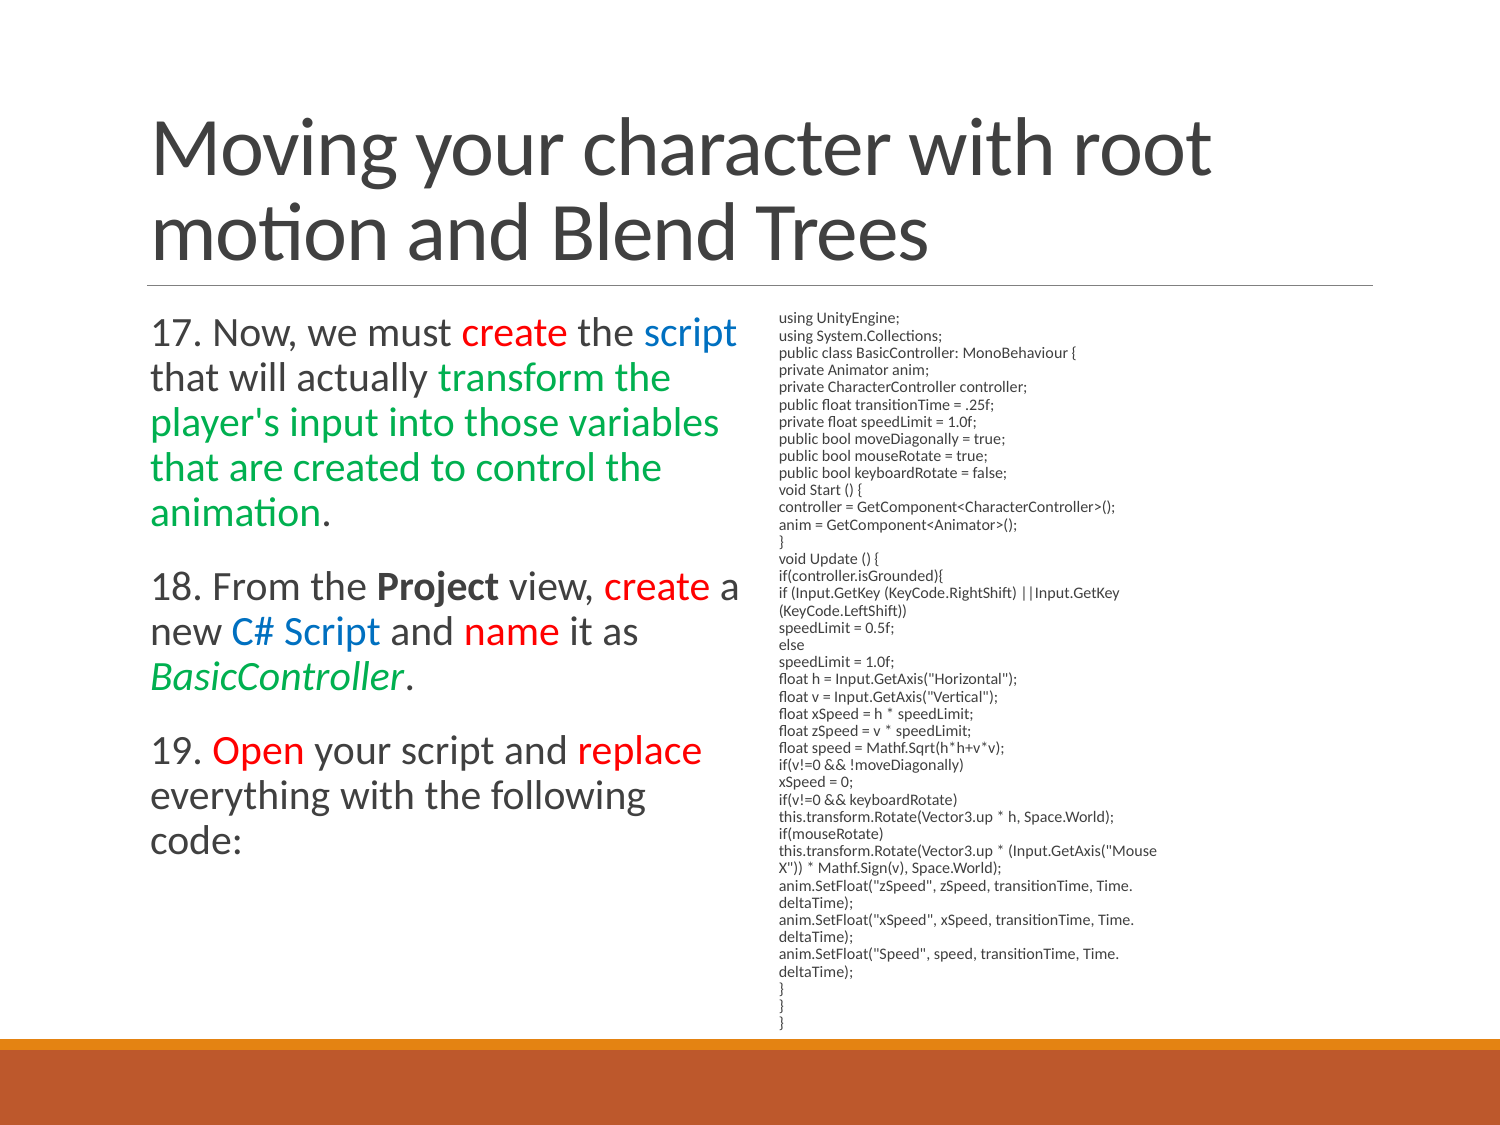

# Moving your character with root motion and Blend Trees
17. Now, we must create the script that will actually transform the player's input into those variables that are created to control the animation.
18. From the Project view, create a new C# Script and name it as BasicController.
19. Open your script and replace everything with the following code:
using UnityEngine;
using System.Collections;
public class BasicController: MonoBehaviour {
private Animator anim;
private CharacterController controller;
public float transitionTime = .25f;
private float speedLimit = 1.0f;
public bool moveDiagonally = true;
public bool mouseRotate = true;
public bool keyboardRotate = false;
void Start () {
controller = GetComponent<CharacterController>();
anim = GetComponent<Animator>();
}
void Update () {
if(controller.isGrounded){
if (Input.GetKey (KeyCode.RightShift) ||Input.GetKey
(KeyCode.LeftShift))
speedLimit = 0.5f;
else
speedLimit = 1.0f;
float h = Input.GetAxis("Horizontal");
float v = Input.GetAxis("Vertical");
float xSpeed = h * speedLimit;
float zSpeed = v * speedLimit;
float speed = Mathf.Sqrt(h*h+v*v);
if(v!=0 && !moveDiagonally)
xSpeed = 0;
if(v!=0 && keyboardRotate)
this.transform.Rotate(Vector3.up * h, Space.World);
if(mouseRotate)
this.transform.Rotate(Vector3.up * (Input.GetAxis("Mouse
X")) * Mathf.Sign(v), Space.World);
anim.SetFloat("zSpeed", zSpeed, transitionTime, Time.
deltaTime);
anim.SetFloat("xSpeed", xSpeed, transitionTime, Time.
deltaTime);
anim.SetFloat("Speed", speed, transitionTime, Time.
deltaTime);
}
}
}